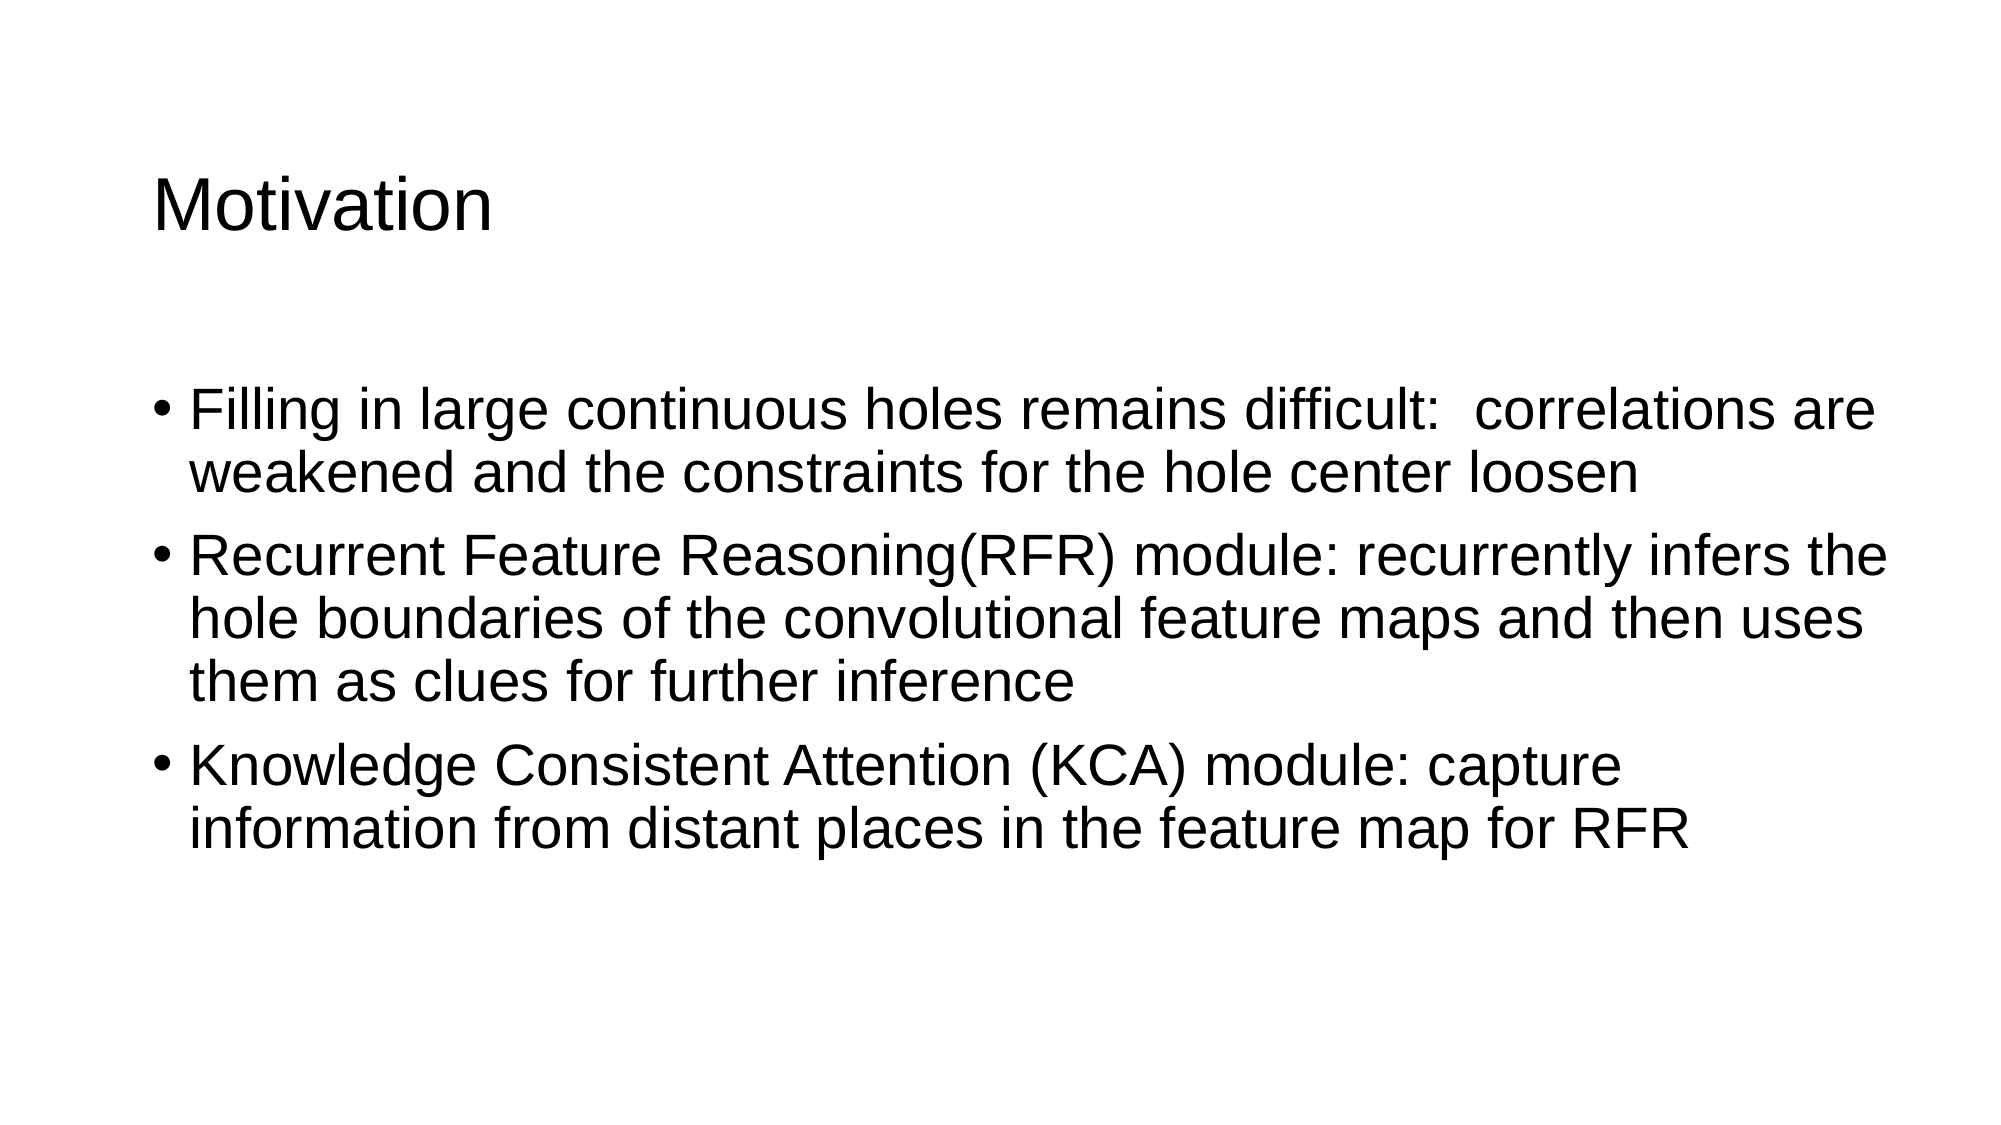

# Motivation
Filling in large continuous holes remains difﬁcult:  correlations are weakened and the constraints for the hole center loosen
Recurrent Feature Reasoning(RFR) module: recurrently infers the hole boundaries of the convolutional feature maps and then uses them as clues for further inference
Knowledge Consistent Attention (KCA) module: capture information from distant places in the feature map for RFR